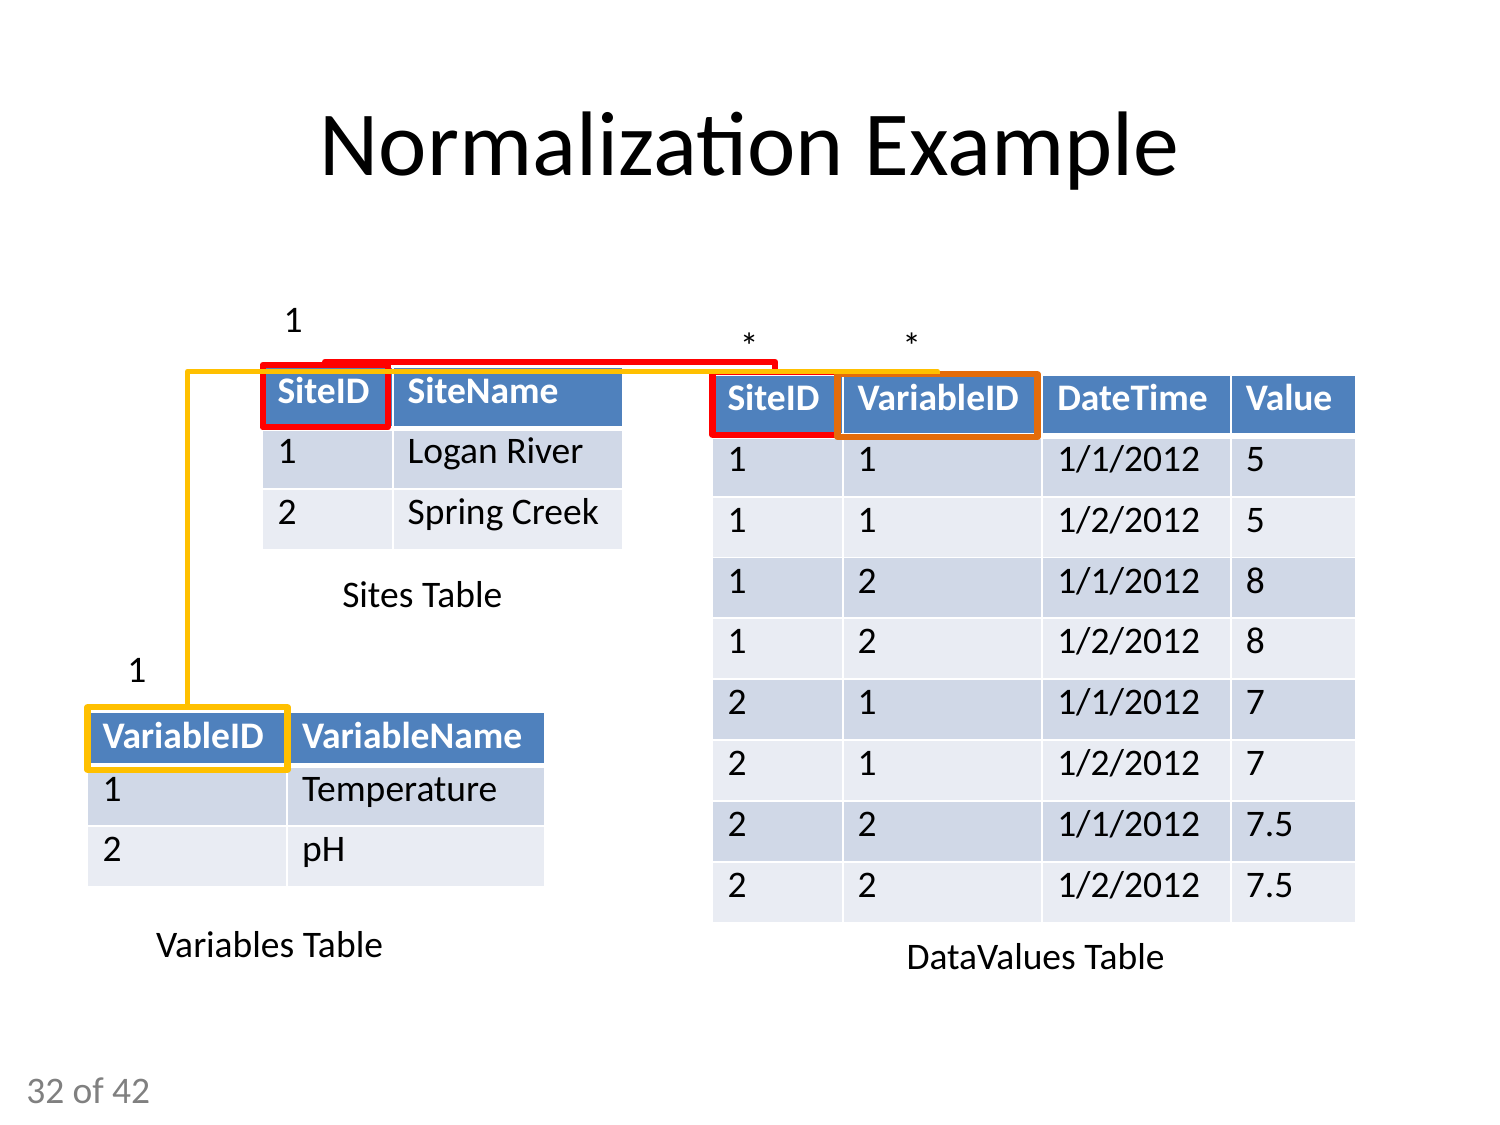

# Normalization Example
1
*
*

| SiteID | SiteName |
| --- | --- |
| 1 | Logan River |
| 2 | Spring Creek |

| SiteID | VariableID | DateTime | Value |
| --- | --- | --- | --- |
| 1 | 1 | 1/1/2012 | 5 |
| 1 | 1 | 1/2/2012 | 5 |
| 1 | 2 | 1/1/2012 | 8 |
| 1 | 2 | 1/2/2012 | 8 |
| 2 | 1 | 1/1/2012 | 7 |
| 2 | 1 | 1/2/2012 | 7 |
| 2 | 2 | 1/1/2012 | 7.5 |
| 2 | 2 | 1/2/2012 | 7.5 |
Sites Table
1

| VariableID | VariableName |
| --- | --- |
| 1 | Temperature |
| 2 | pH |
Variables Table
DataValues Table